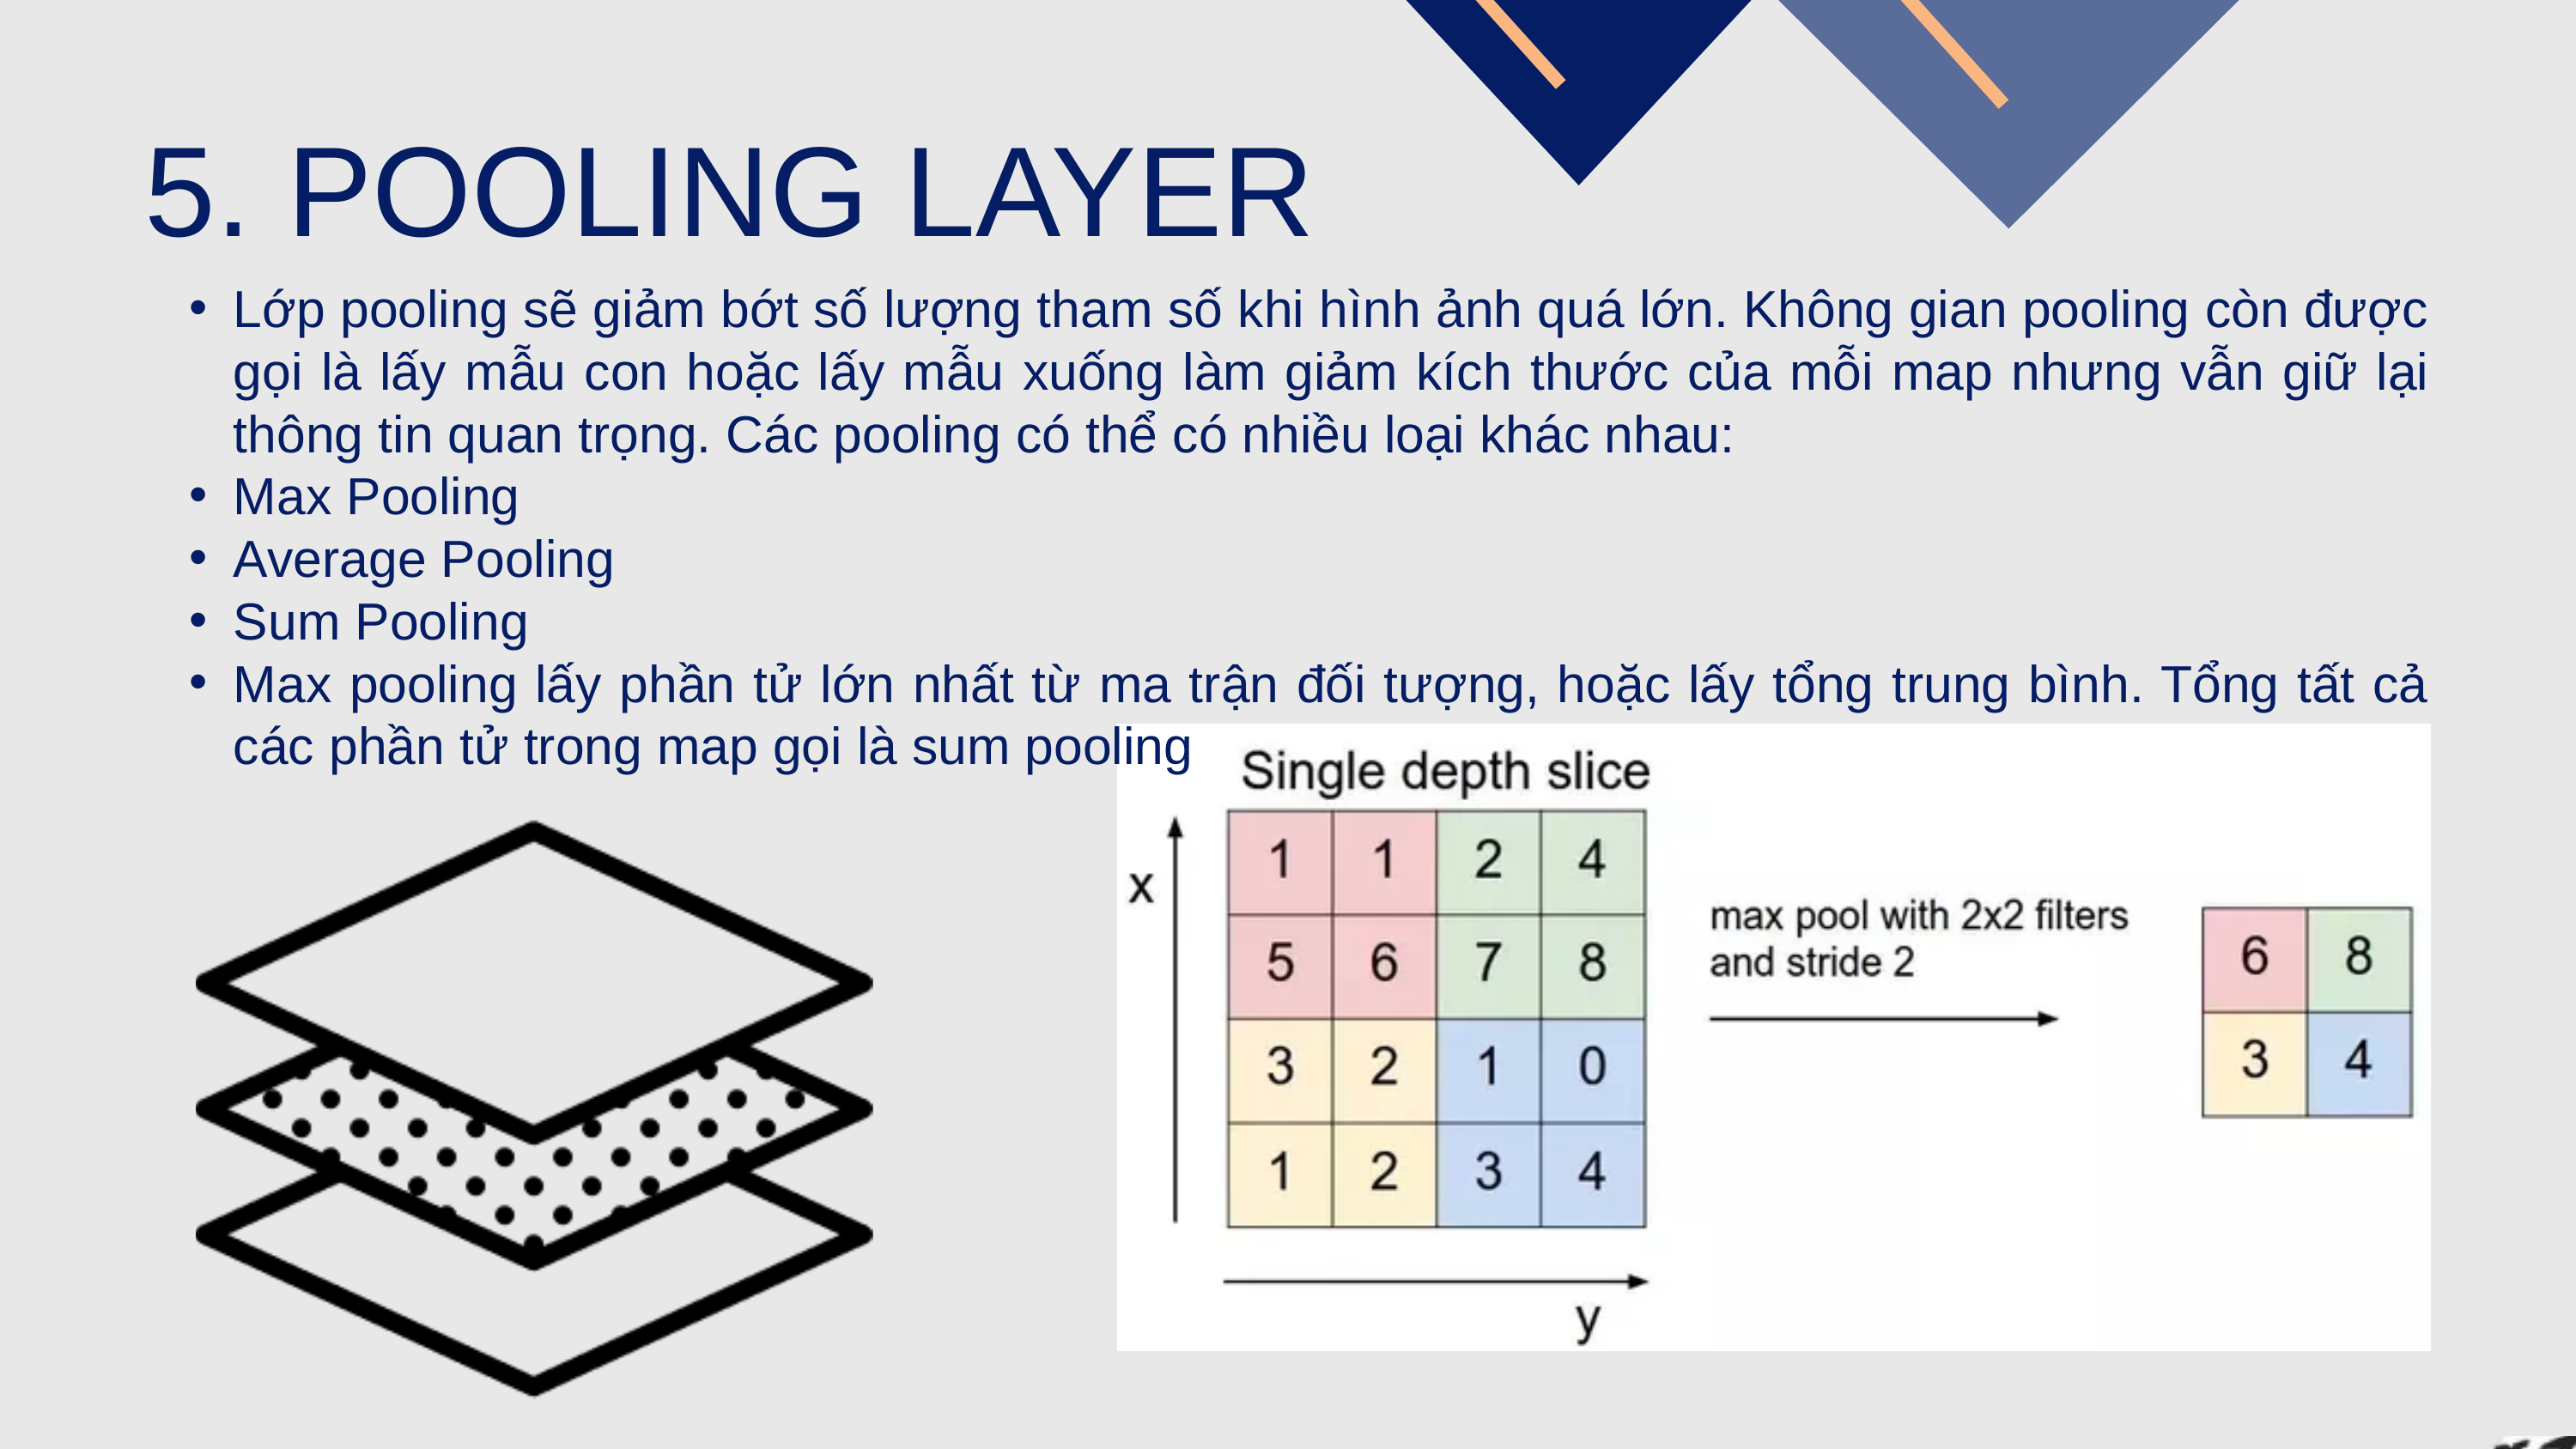

5. POOLING LAYER
Lớp pooling sẽ giảm bớt số lượng tham số khi hình ảnh quá lớn. Không gian pooling còn được gọi là lấy mẫu con hoặc lấy mẫu xuống làm giảm kích thước của mỗi map nhưng vẫn giữ lại thông tin quan trọng. Các pooling có thể có nhiều loại khác nhau:
Max Pooling
Average Pooling
Sum Pooling
Max pooling lấy phần tử lớn nhất từ ma trận đối tượng, hoặc lấy tổng trung bình. Tổng tất cả các phần tử trong map gọi là sum pooling